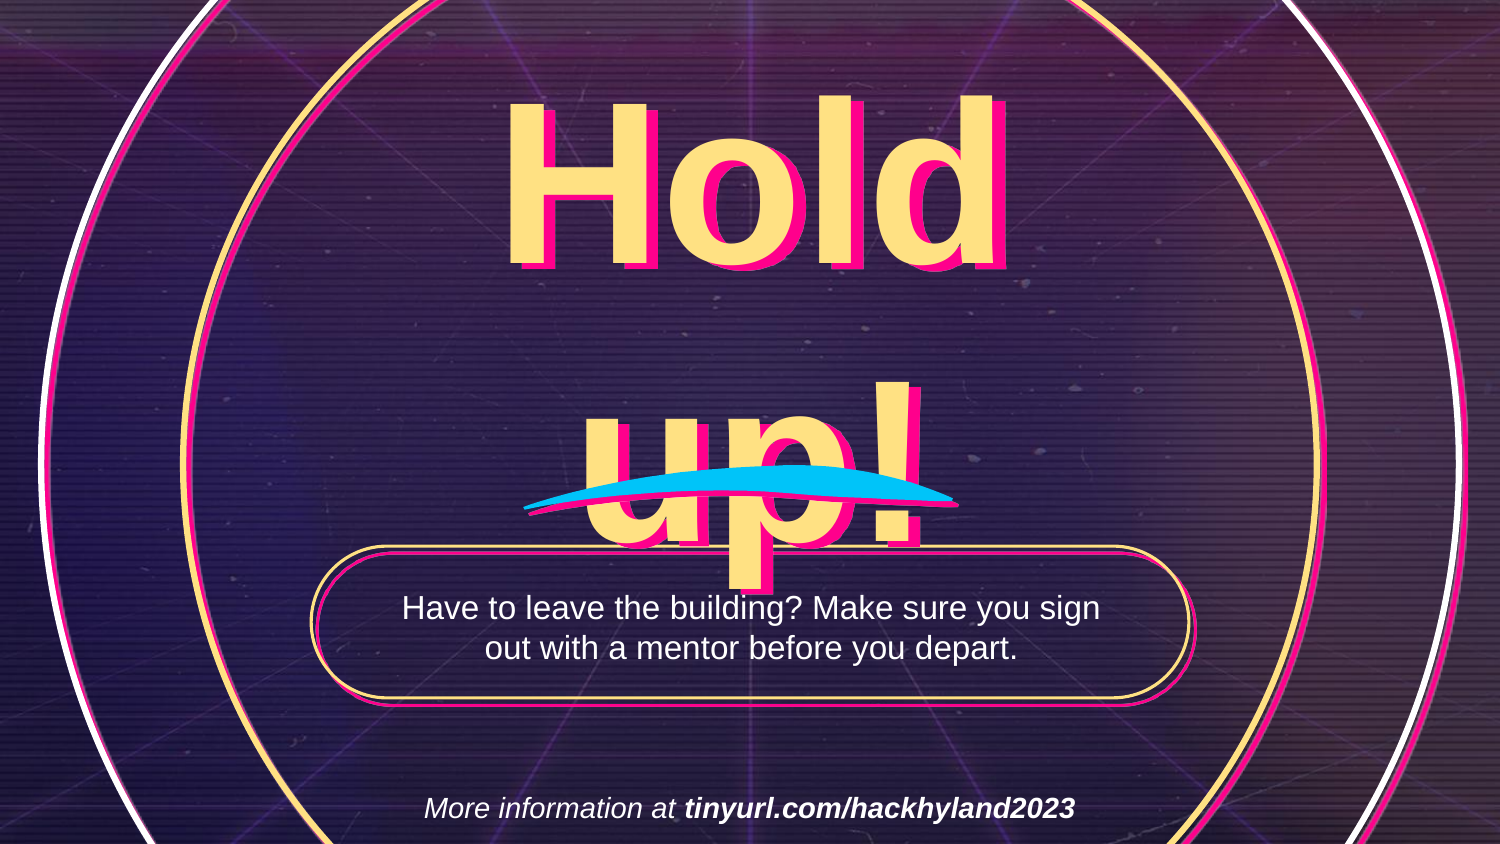

# Hold up!

Have to leave the building? Make sure you sign out with a mentor before you depart.
More information at tinyurl.com/hackhyland2023